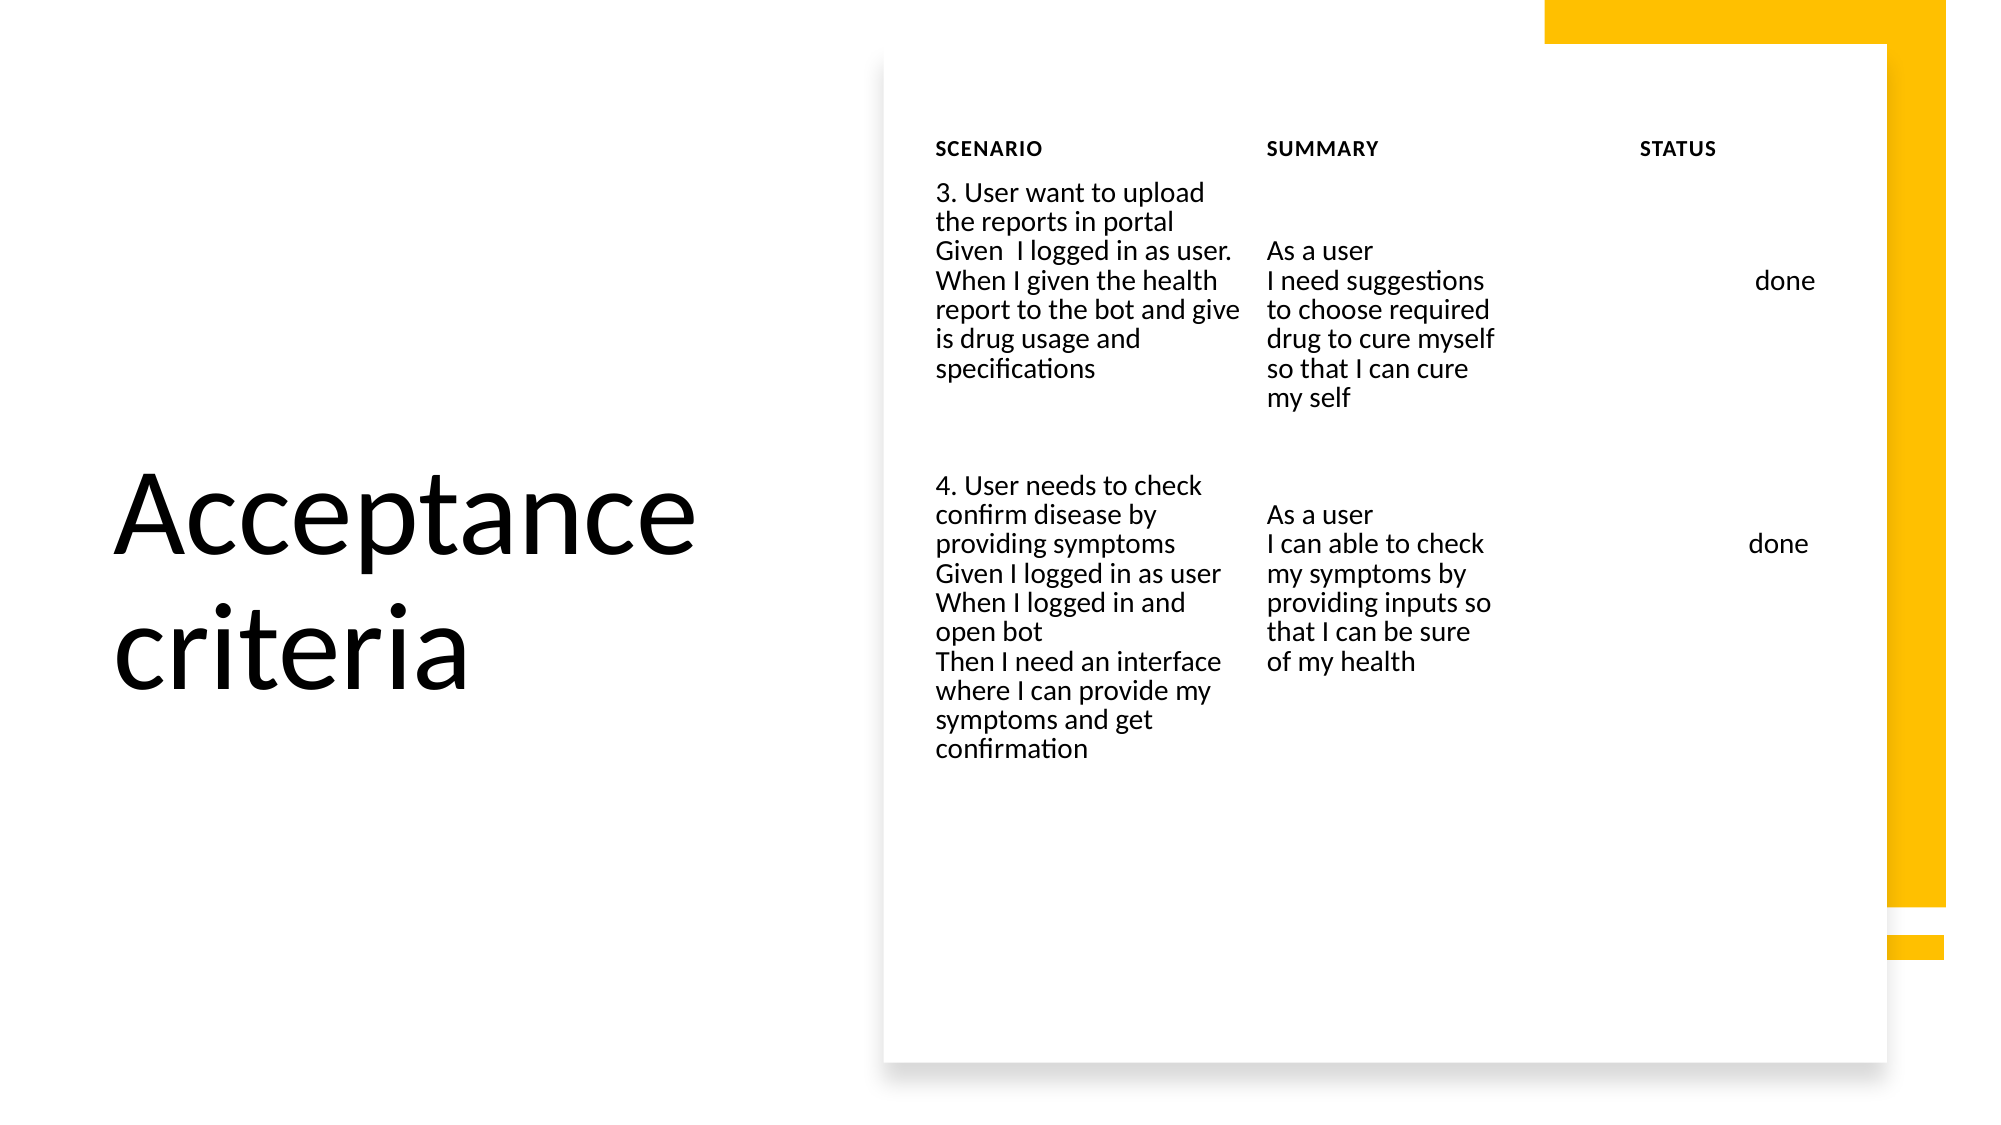

# Acceptance criteria
| Scenario | Summary | status |
| --- | --- | --- |
| 3. User want to upload the reports in portal Given I logged in as user. When I given the health report to the bot and give is drug usage and specifications 4. User needs to check confirm disease by providing symptoms Given I logged in as user When I logged in and open bot Then I need an interface where I can provide my symptoms and get confirmation | As a user I need suggestions to choose required drug to cure myself so that I can cure my self As a user I can able to check my symptoms by providing inputs so that I can be sure of my health | done done |
29